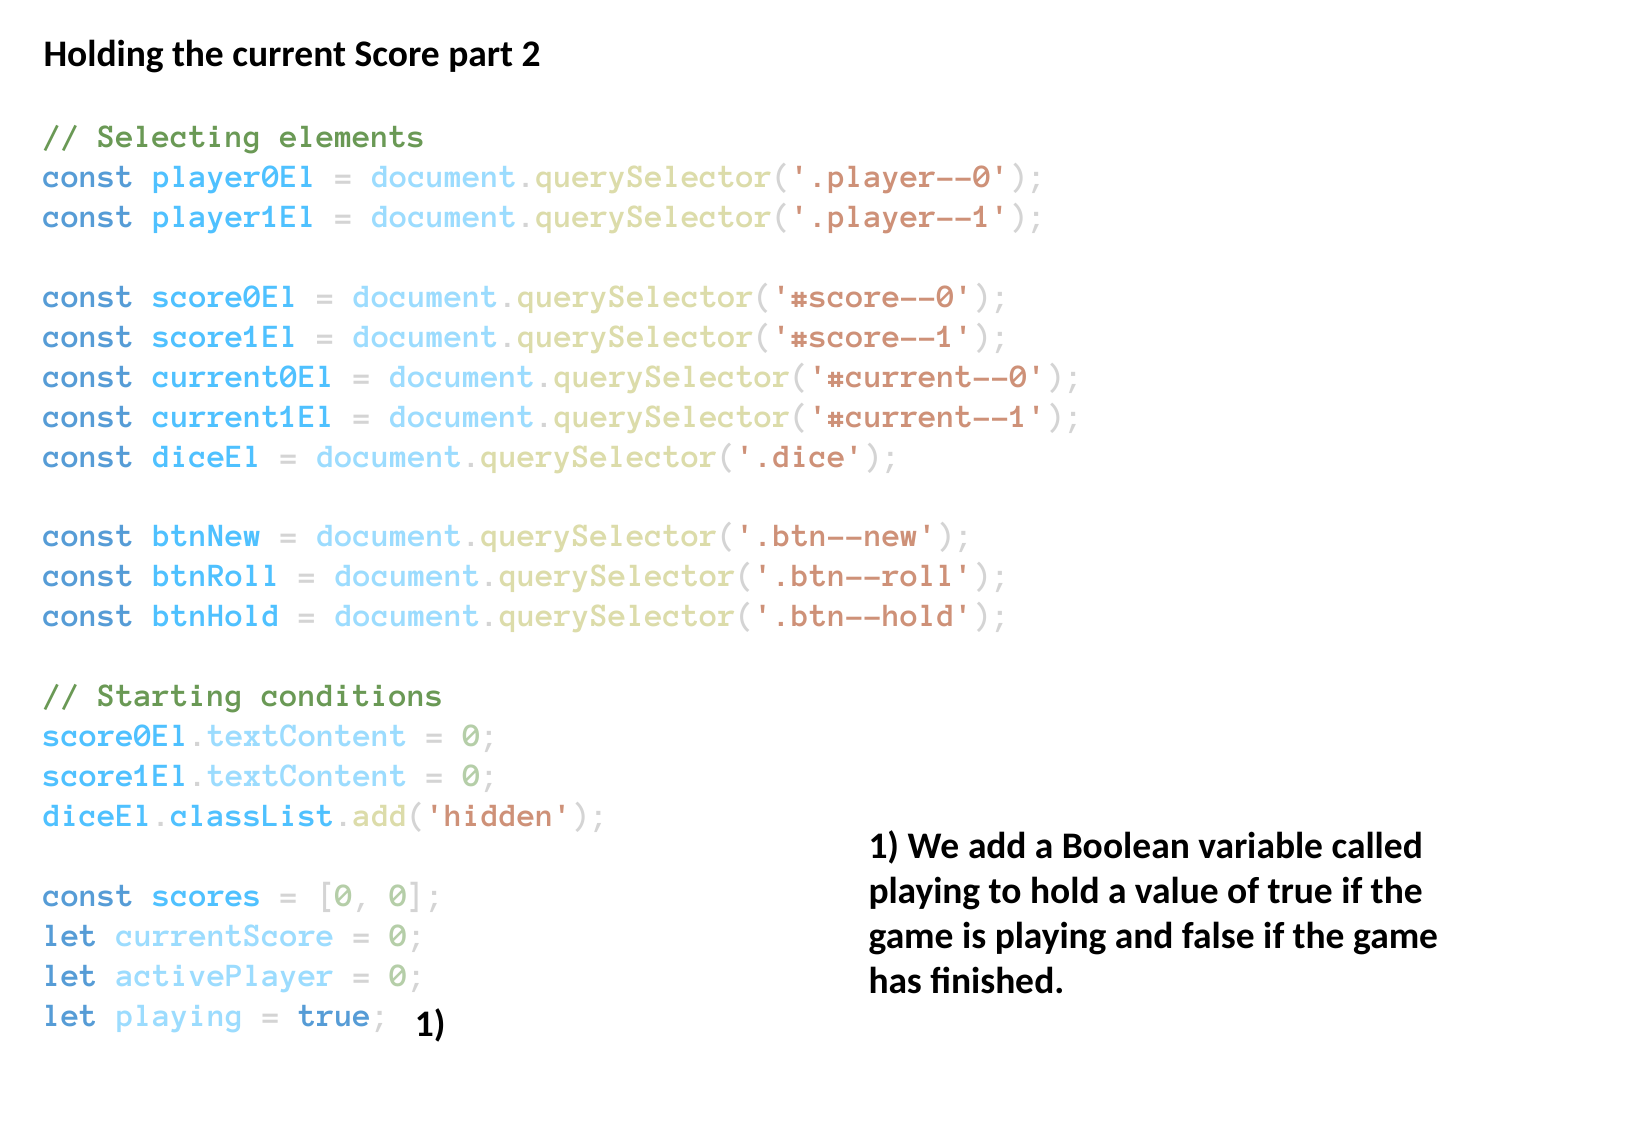

Holding the current Score part 2

// Selecting elements
const player0El = document.querySelector('.player--0');
const player1El = document.querySelector('.player--1');
const score0El = document.querySelector('#score--0');
const score1El = document.querySelector('#score--1');
const current0El = document.querySelector('#current--0');
const current1El = document.querySelector('#current--1');
const diceEl = document.querySelector('.dice');
const btnNew = document.querySelector('.btn--new');
const btnRoll = document.querySelector('.btn--roll');
const btnHold = document.querySelector('.btn--hold');
// Starting conditions
score0El.textContent = 0;
score1El.textContent = 0;
diceEl.classList.add('hidden');
const scores = [0, 0];
let currentScore = 0;
let activePlayer = 0;
let playing = true;
1) We add a Boolean variable called playing to hold a value of true if the game is playing and false if the game has finished.
1)